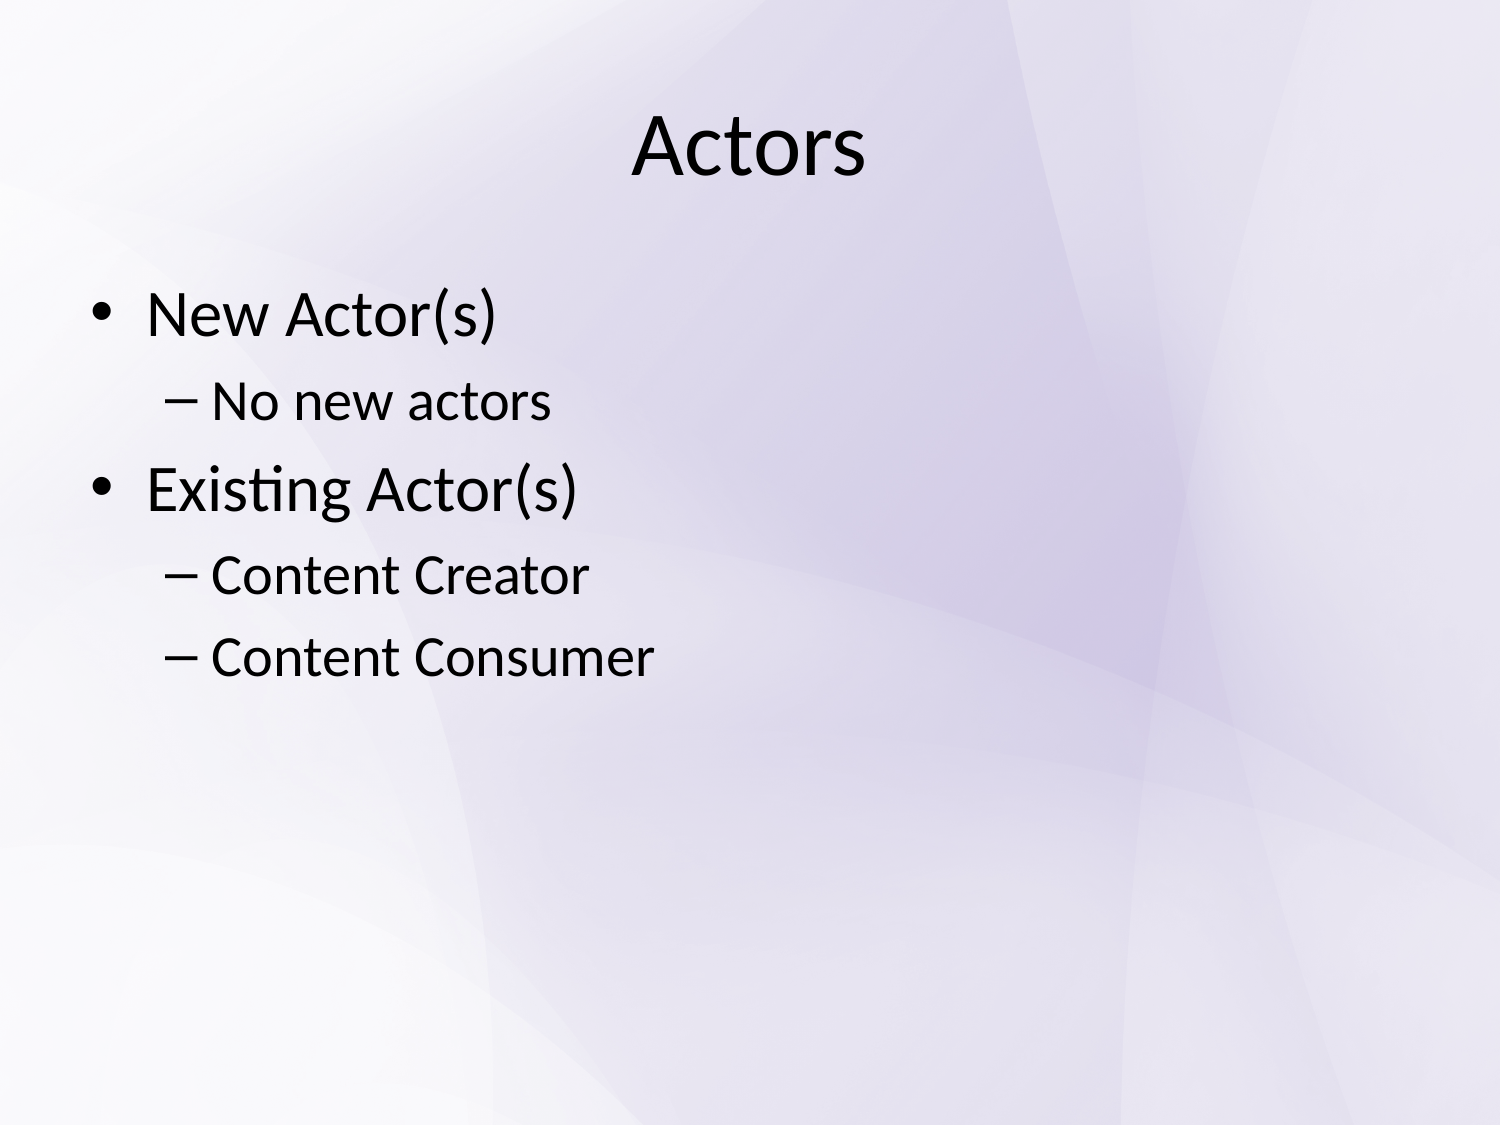

# Actors
New Actor(s)
No new actors
Existing Actor(s)
Content Creator
Content Consumer